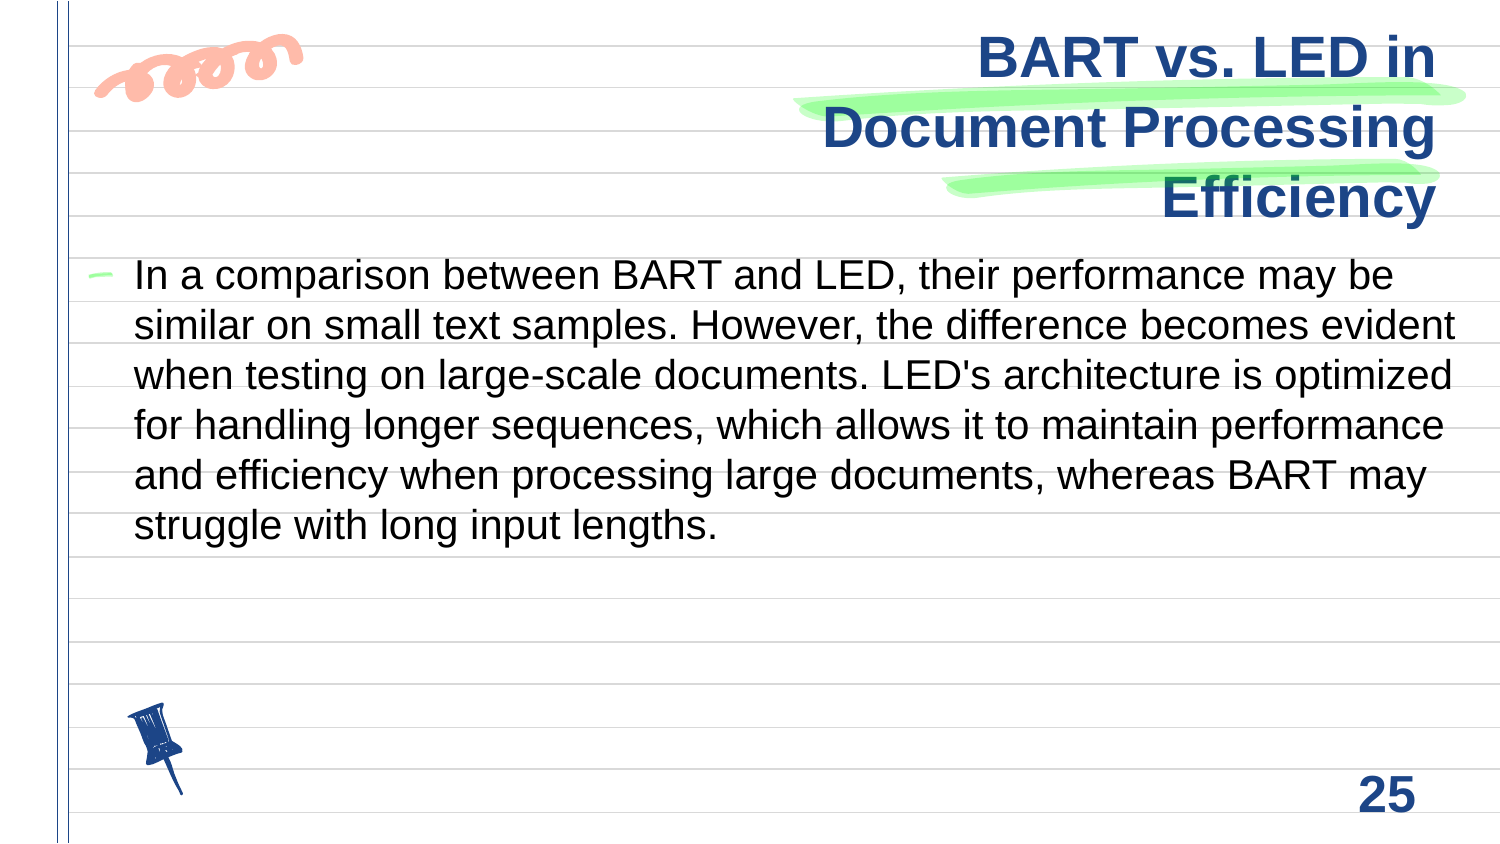

# BART vs. LED in Document Processing Efficiency

In a comparison between BART and LED, their performance may be similar on small text samples. However, the difference becomes evident when testing on large-scale documents. LED's architecture is optimized for handling longer sequences, which allows it to maintain performance and efficiency when processing large documents, whereas BART may struggle with long input lengths.

25